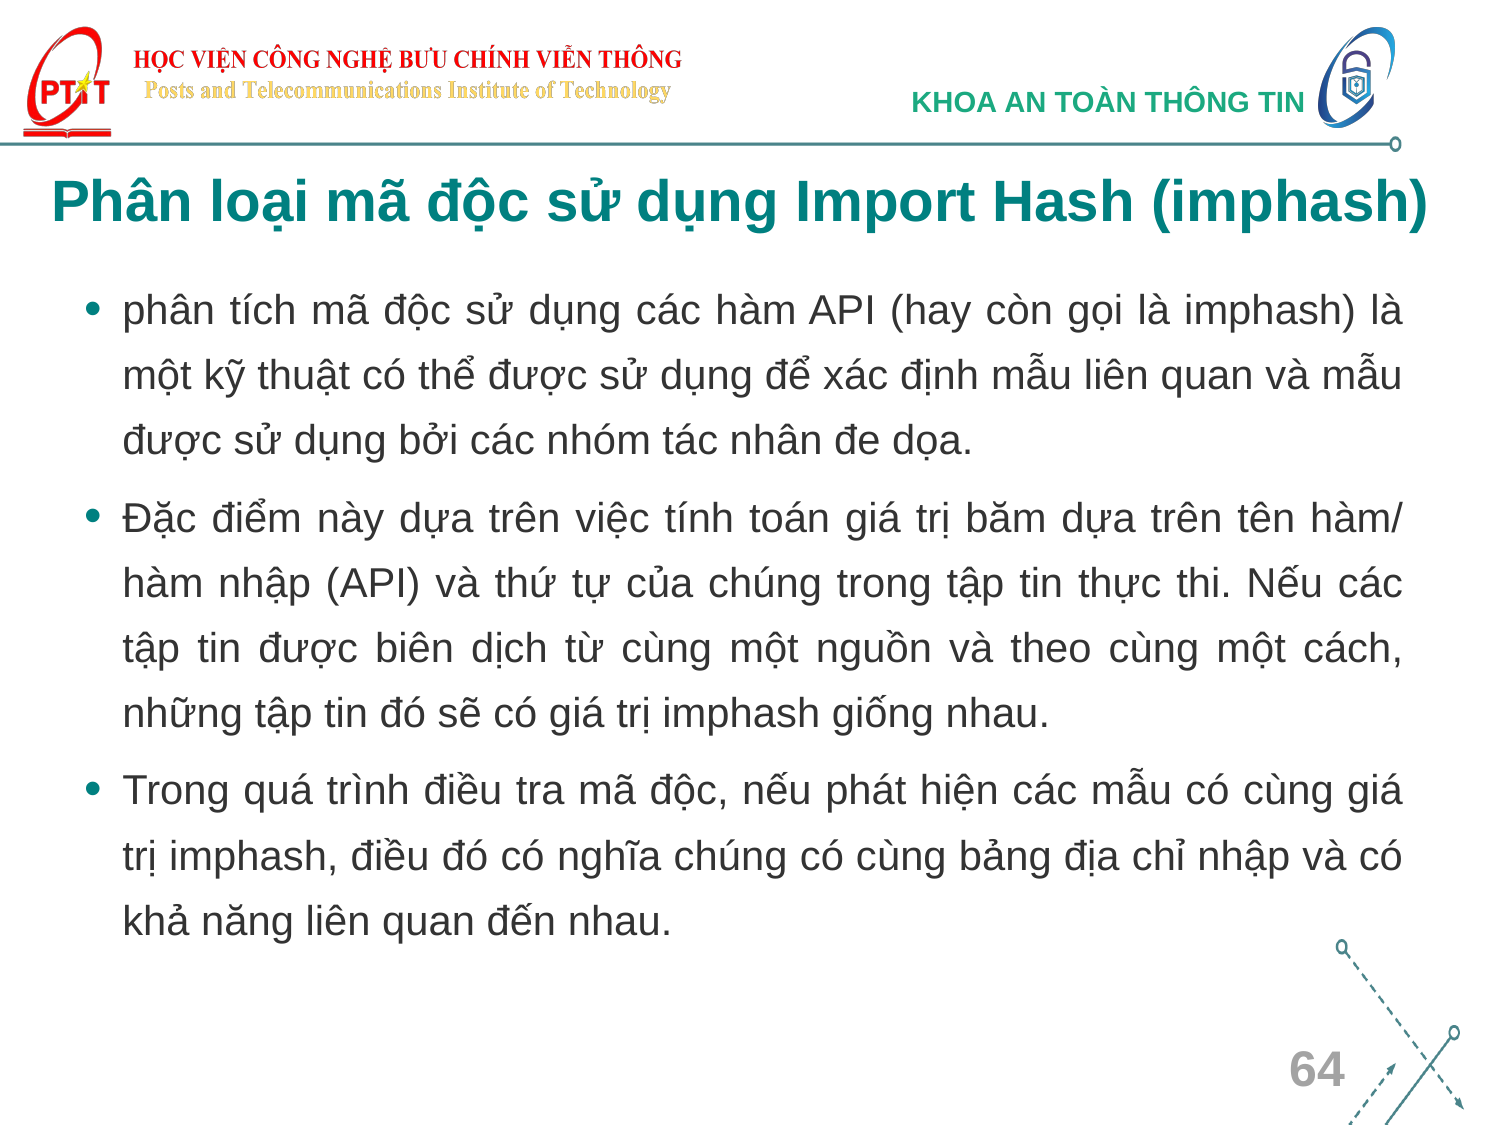

# Phân loại mã độc sử dụng Import Hash (imphash)
phân tích mã độc sử dụng các hàm API (hay còn gọi là imphash) là một kỹ thuật có thể được sử dụng để xác định mẫu liên quan và mẫu được sử dụng bởi các nhóm tác nhân đe dọa.
Đặc điểm này dựa trên việc tính toán giá trị băm dựa trên tên hàm/ hàm nhập (API) và thứ tự của chúng trong tập tin thực thi. Nếu các tập tin được biên dịch từ cùng một nguồn và theo cùng một cách, những tập tin đó sẽ có giá trị imphash giống nhau.
Trong quá trình điều tra mã độc, nếu phát hiện các mẫu có cùng giá trị imphash, điều đó có nghĩa chúng có cùng bảng địa chỉ nhập và có khả năng liên quan đến nhau.